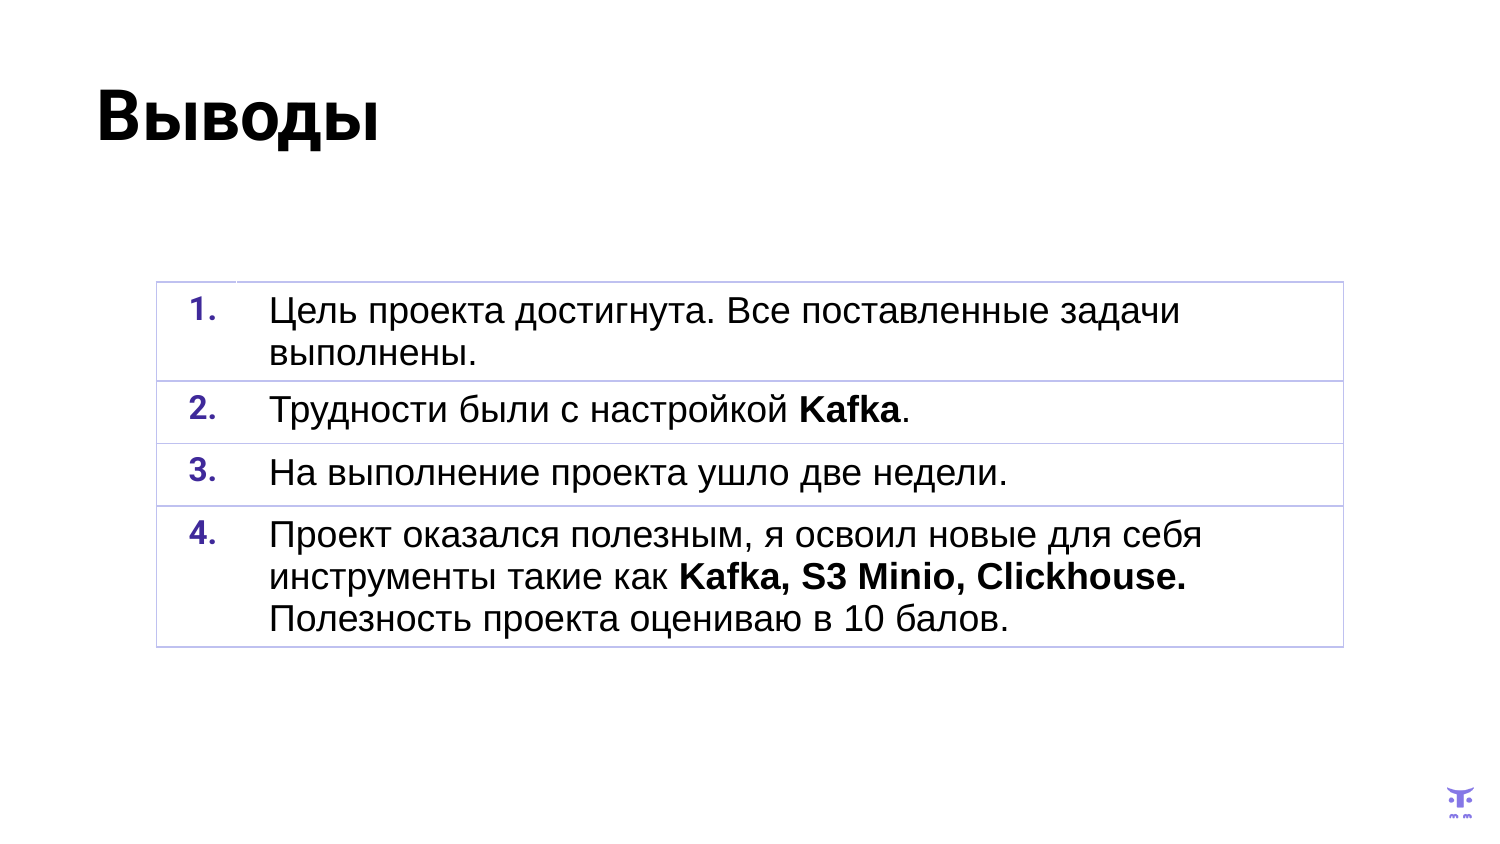

# Выводы

| 1. | Цель проекта достигнута. Все поставленные задачи выполнены. |
| --- | --- |
| 2. | Трудности были с настройкой Kafka. |
| 3. | На выполнение проекта ушло две недели. |
| 4. | Проект оказался полезным, я освоил новые для себя инструменты такие как Kafka, S3 Minio, Clickhouse. Полезность проекта оцениваю в 10 балов. |